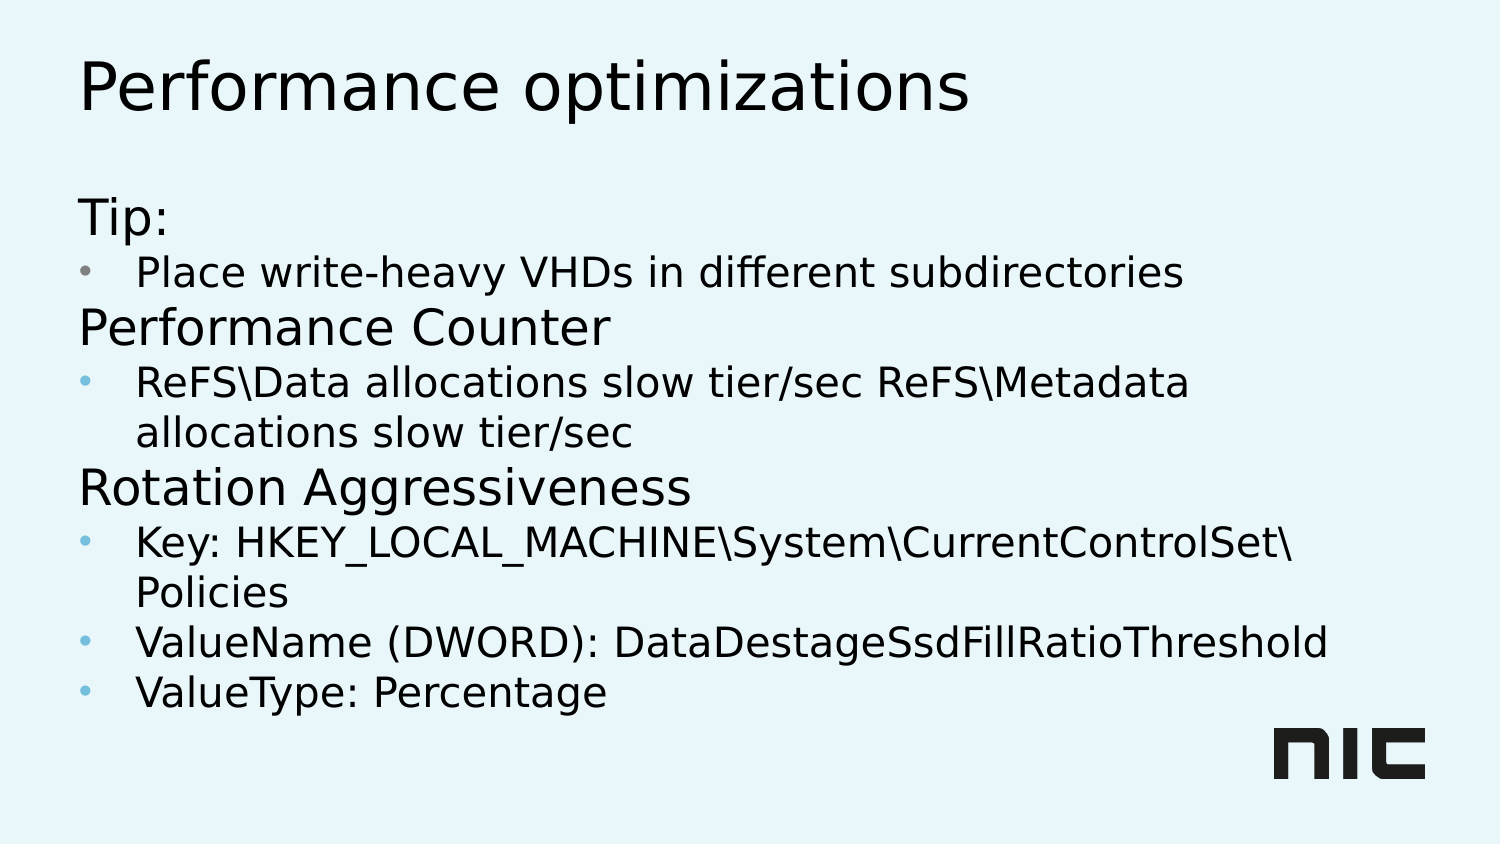

# Performance optimizations
Tip:
Place write-heavy VHDs in different subdirectories
Performance Counter
ReFS\Data allocations slow tier/sec ReFS\Metadata allocations slow tier/sec
Rotation Aggressiveness
Key: HKEY_LOCAL_MACHINE\System\CurrentControlSet\Policies
ValueName (DWORD): DataDestageSsdFillRatioThreshold
ValueType: Percentage